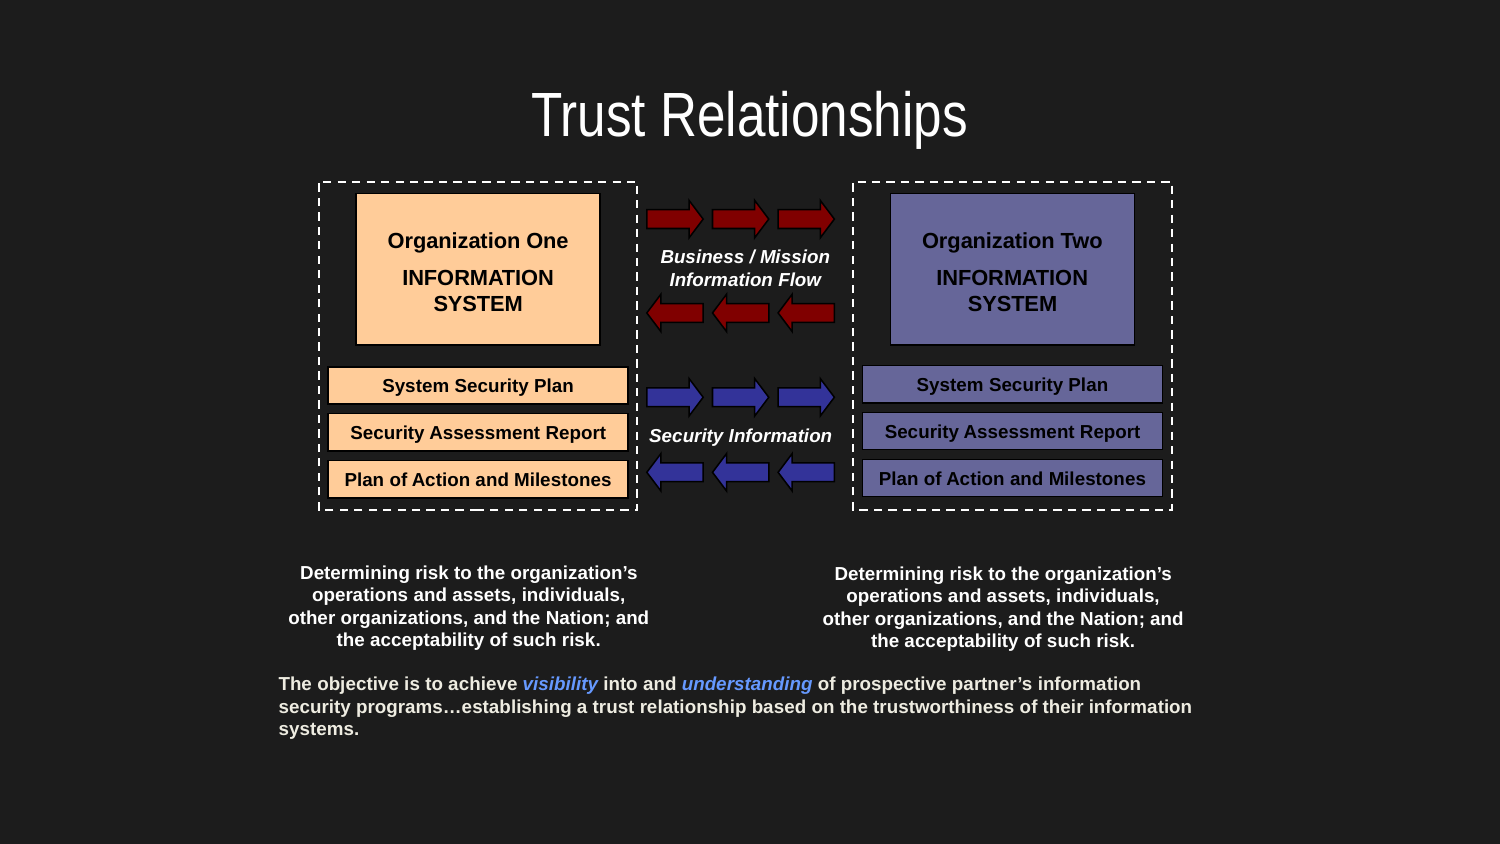

# Trust Relationships

Organization One
INFORMATION SYSTEM

System Security Plan
Security Assessment Report
Plan of Action and Milestones

Organization Two
INFORMATION SYSTEM

System Security Plan
Security Assessment Report
Plan of Action and Milestones

Business / Mission
Information Flow

Security Information

Determining risk to the organization’s operations and assets, individuals, other organizations, and the Nation; and the acceptability of such risk.
Determining risk to the organization’s operations and assets, individuals, other organizations, and the Nation; and the acceptability of such risk.
The objective is to achieve visibility into and understanding of prospective partner’s information security programs…establishing a trust relationship based on the trustworthiness of their information systems.